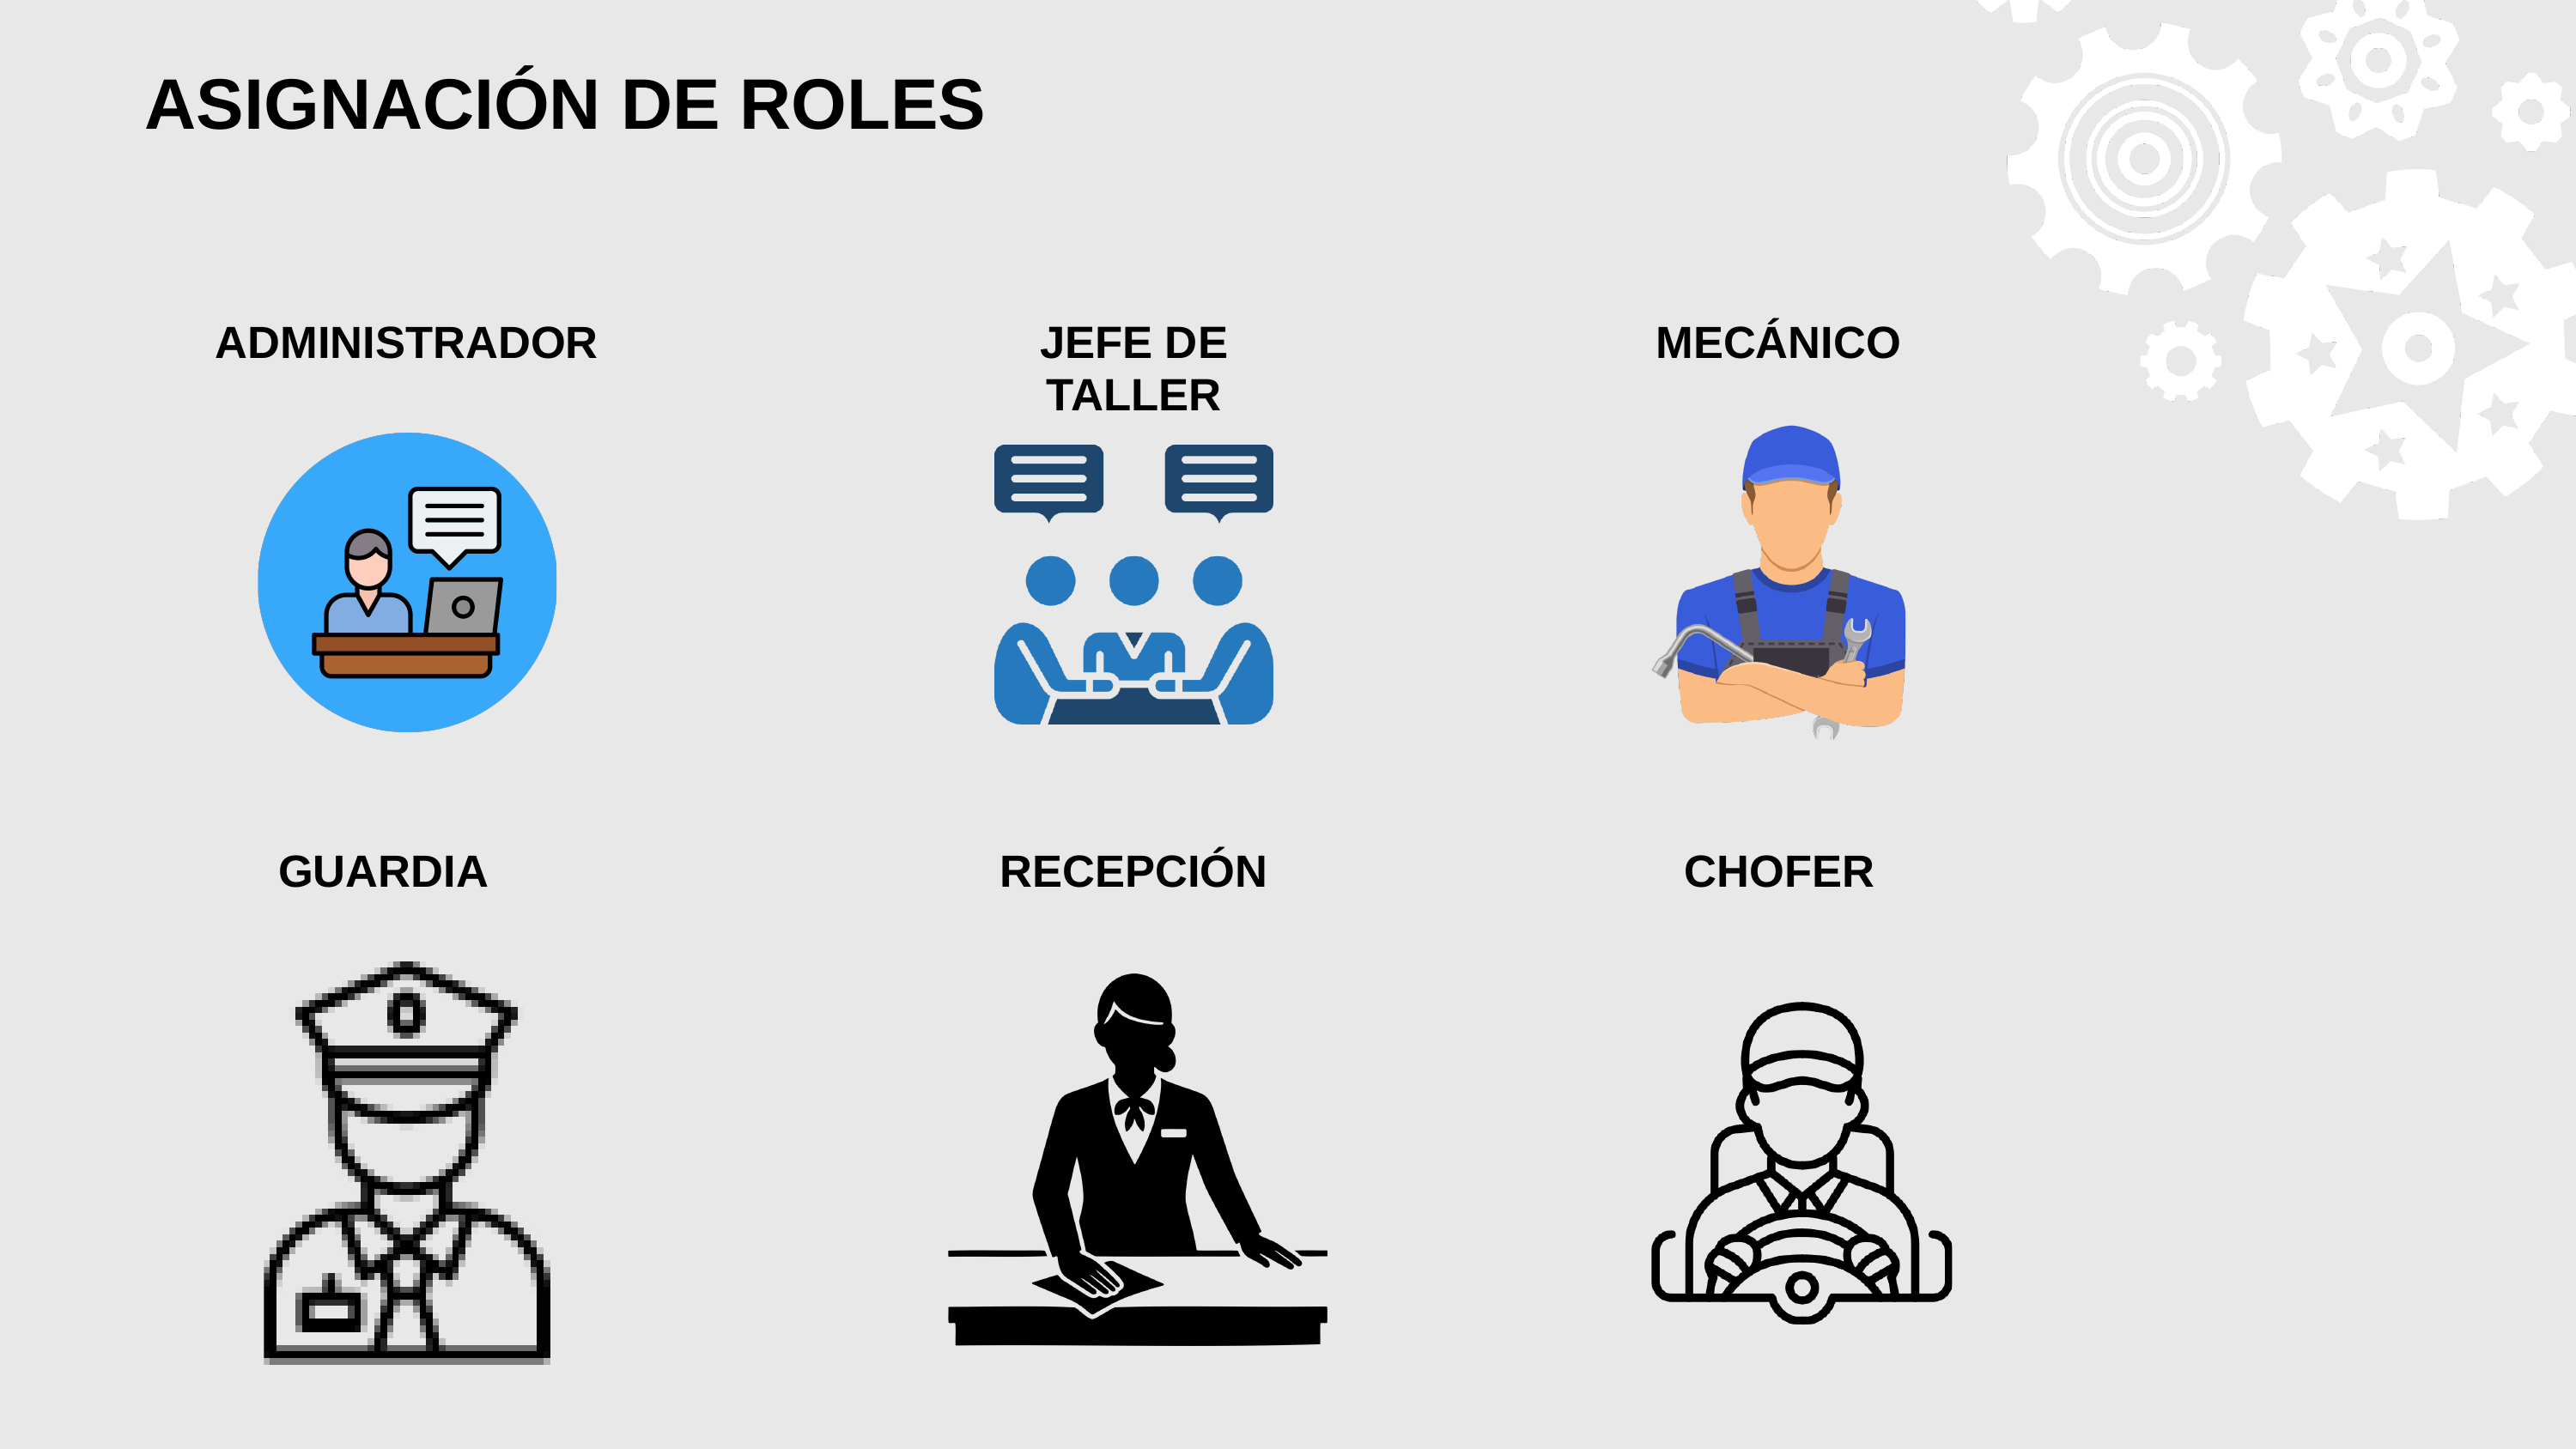

ASIGNACIÓN DE ROLES
ADMINISTRADOR
JEFE DE TALLER
MECÁNICO

GUARDIA
RECEPCIÓN
CHOFER